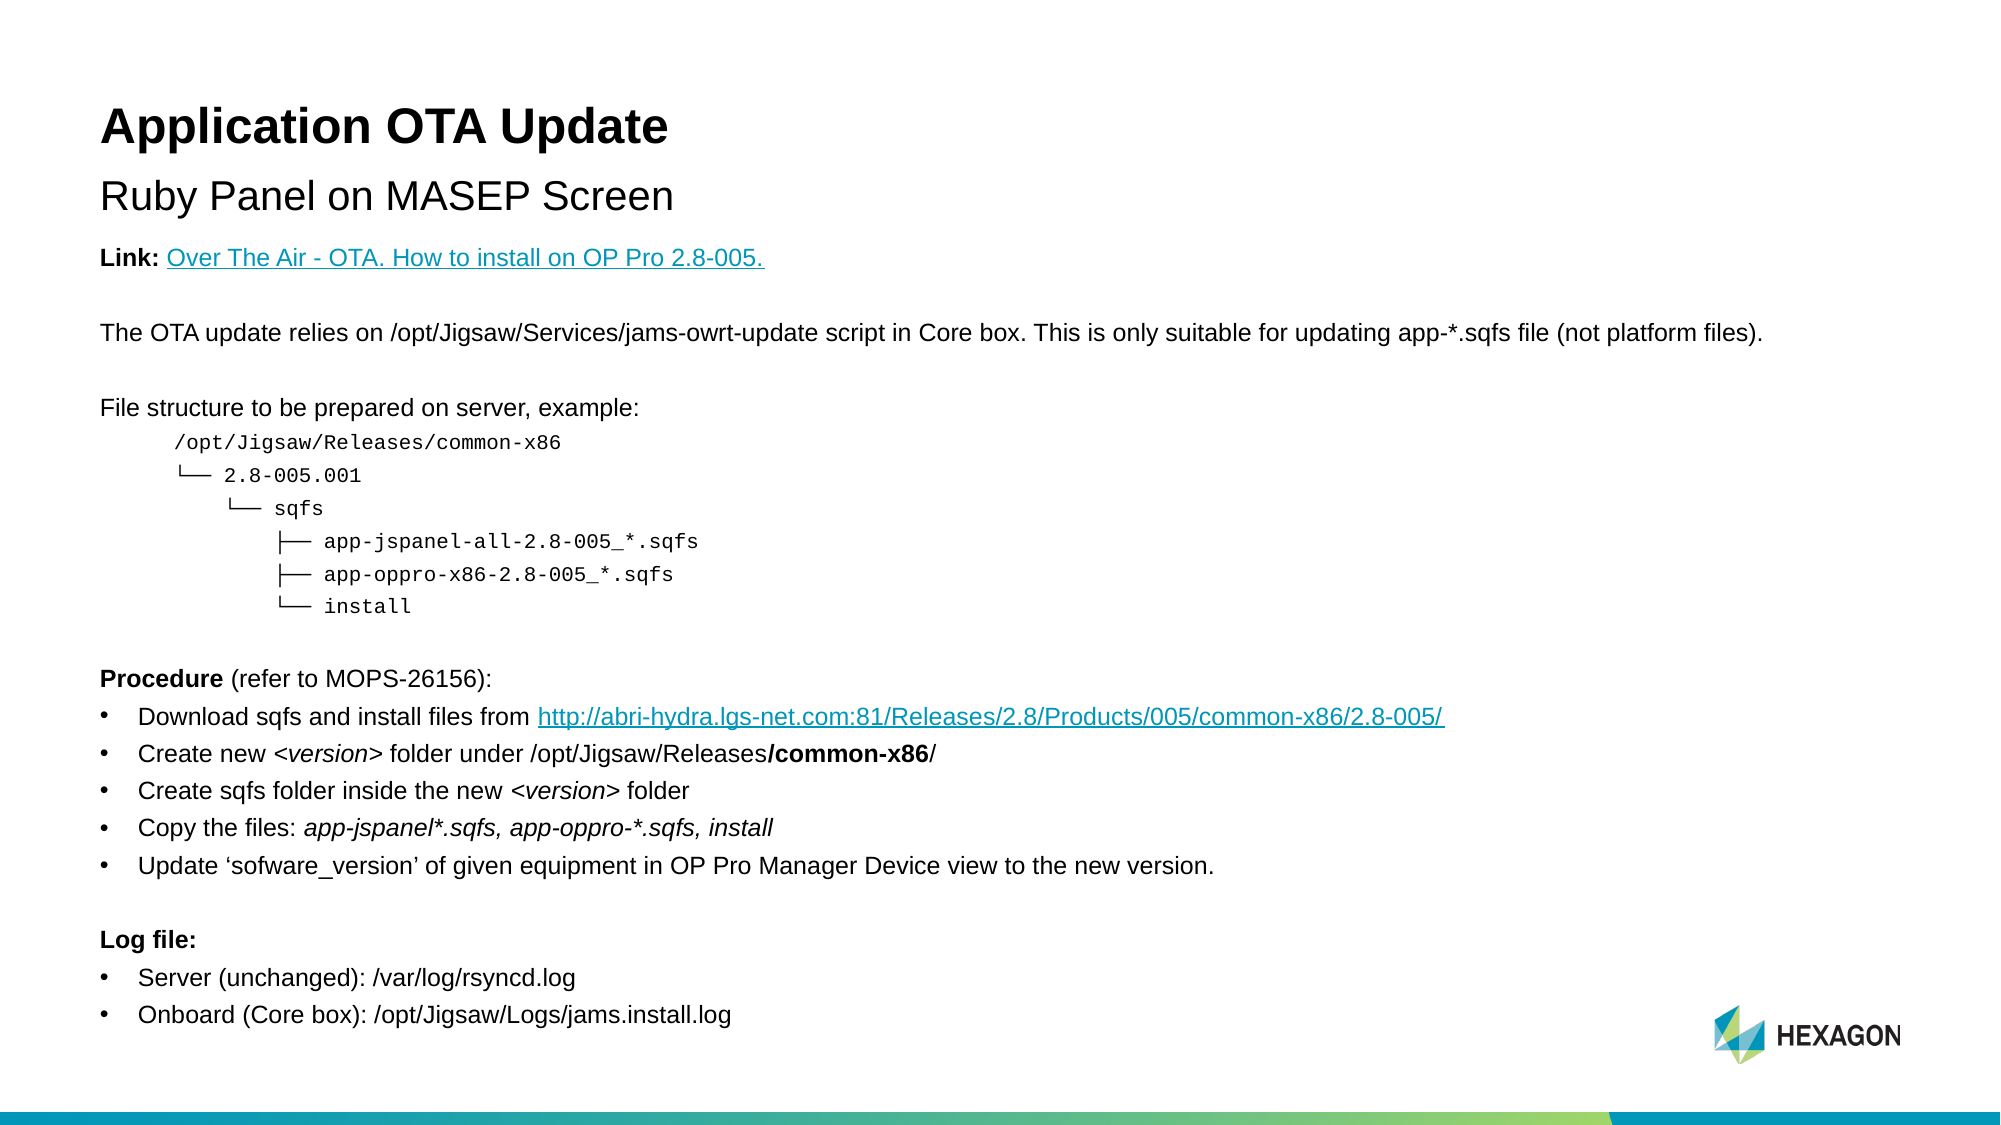

# Application OTA Update
Ruby Panel on MASEP Screen
Link: Over The Air - OTA. How to install on OP Pro 2.8-005.

The OTA update relies on /opt/Jigsaw/Services/jams-owrt-update script in Core box. This is only suitable for updating app-*.sqfs file (not platform files).

File structure to be prepared on server, example:
/opt/Jigsaw/Releases/common-x86
└── 2.8-005.001
    └── sqfs
        ├── app-jspanel-all-2.8-005_*.sqfs
        ├── app-oppro-x86-2.8-005_*.sqfs
        └── install

Procedure (refer to MOPS-26156):
Download sqfs and install files from http://abri-hydra.lgs-net.com:81/Releases/2.8/Products/005/common-x86/2.8-005/
Create new <version> folder under /opt/Jigsaw/Releases/common-x86/
Create sqfs folder inside the new <version> folder
Copy the files: app-jspanel*.sqfs, app-oppro-*.sqfs, install
Update ‘sofware_version’ of given equipment in OP Pro Manager Device view to the new version.

Log file:
Server (unchanged): /var/log/rsyncd.log
Onboard (Core box): /opt/Jigsaw/Logs/jams.install.log